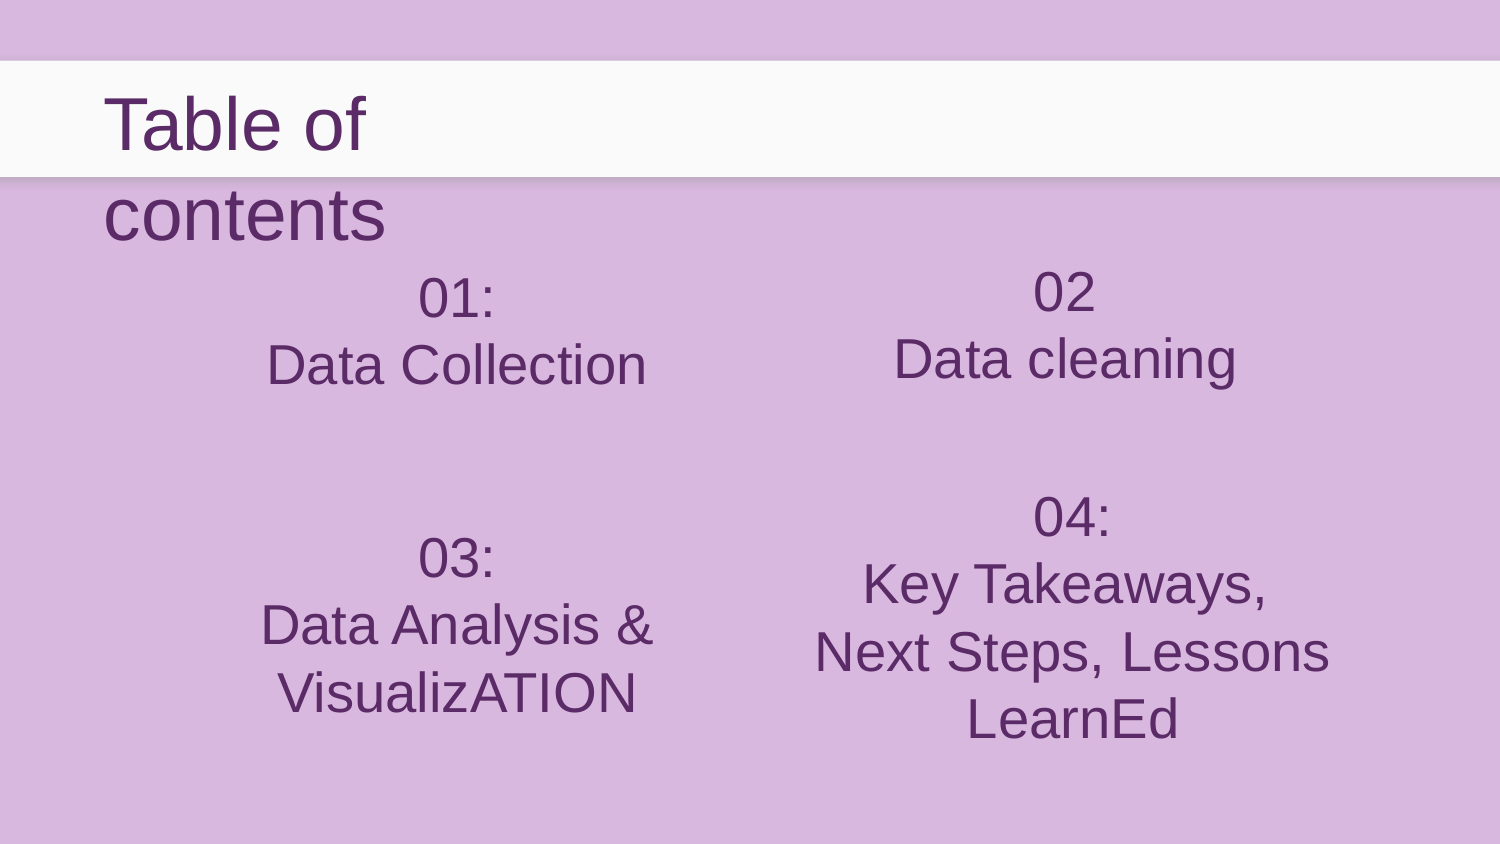

# Table of contents

01:
Data Collection

02
Data cleaning
03:
Data Analysis & VisualizATION
04:
Key Takeaways,
Next Steps, Lessons LearnEd